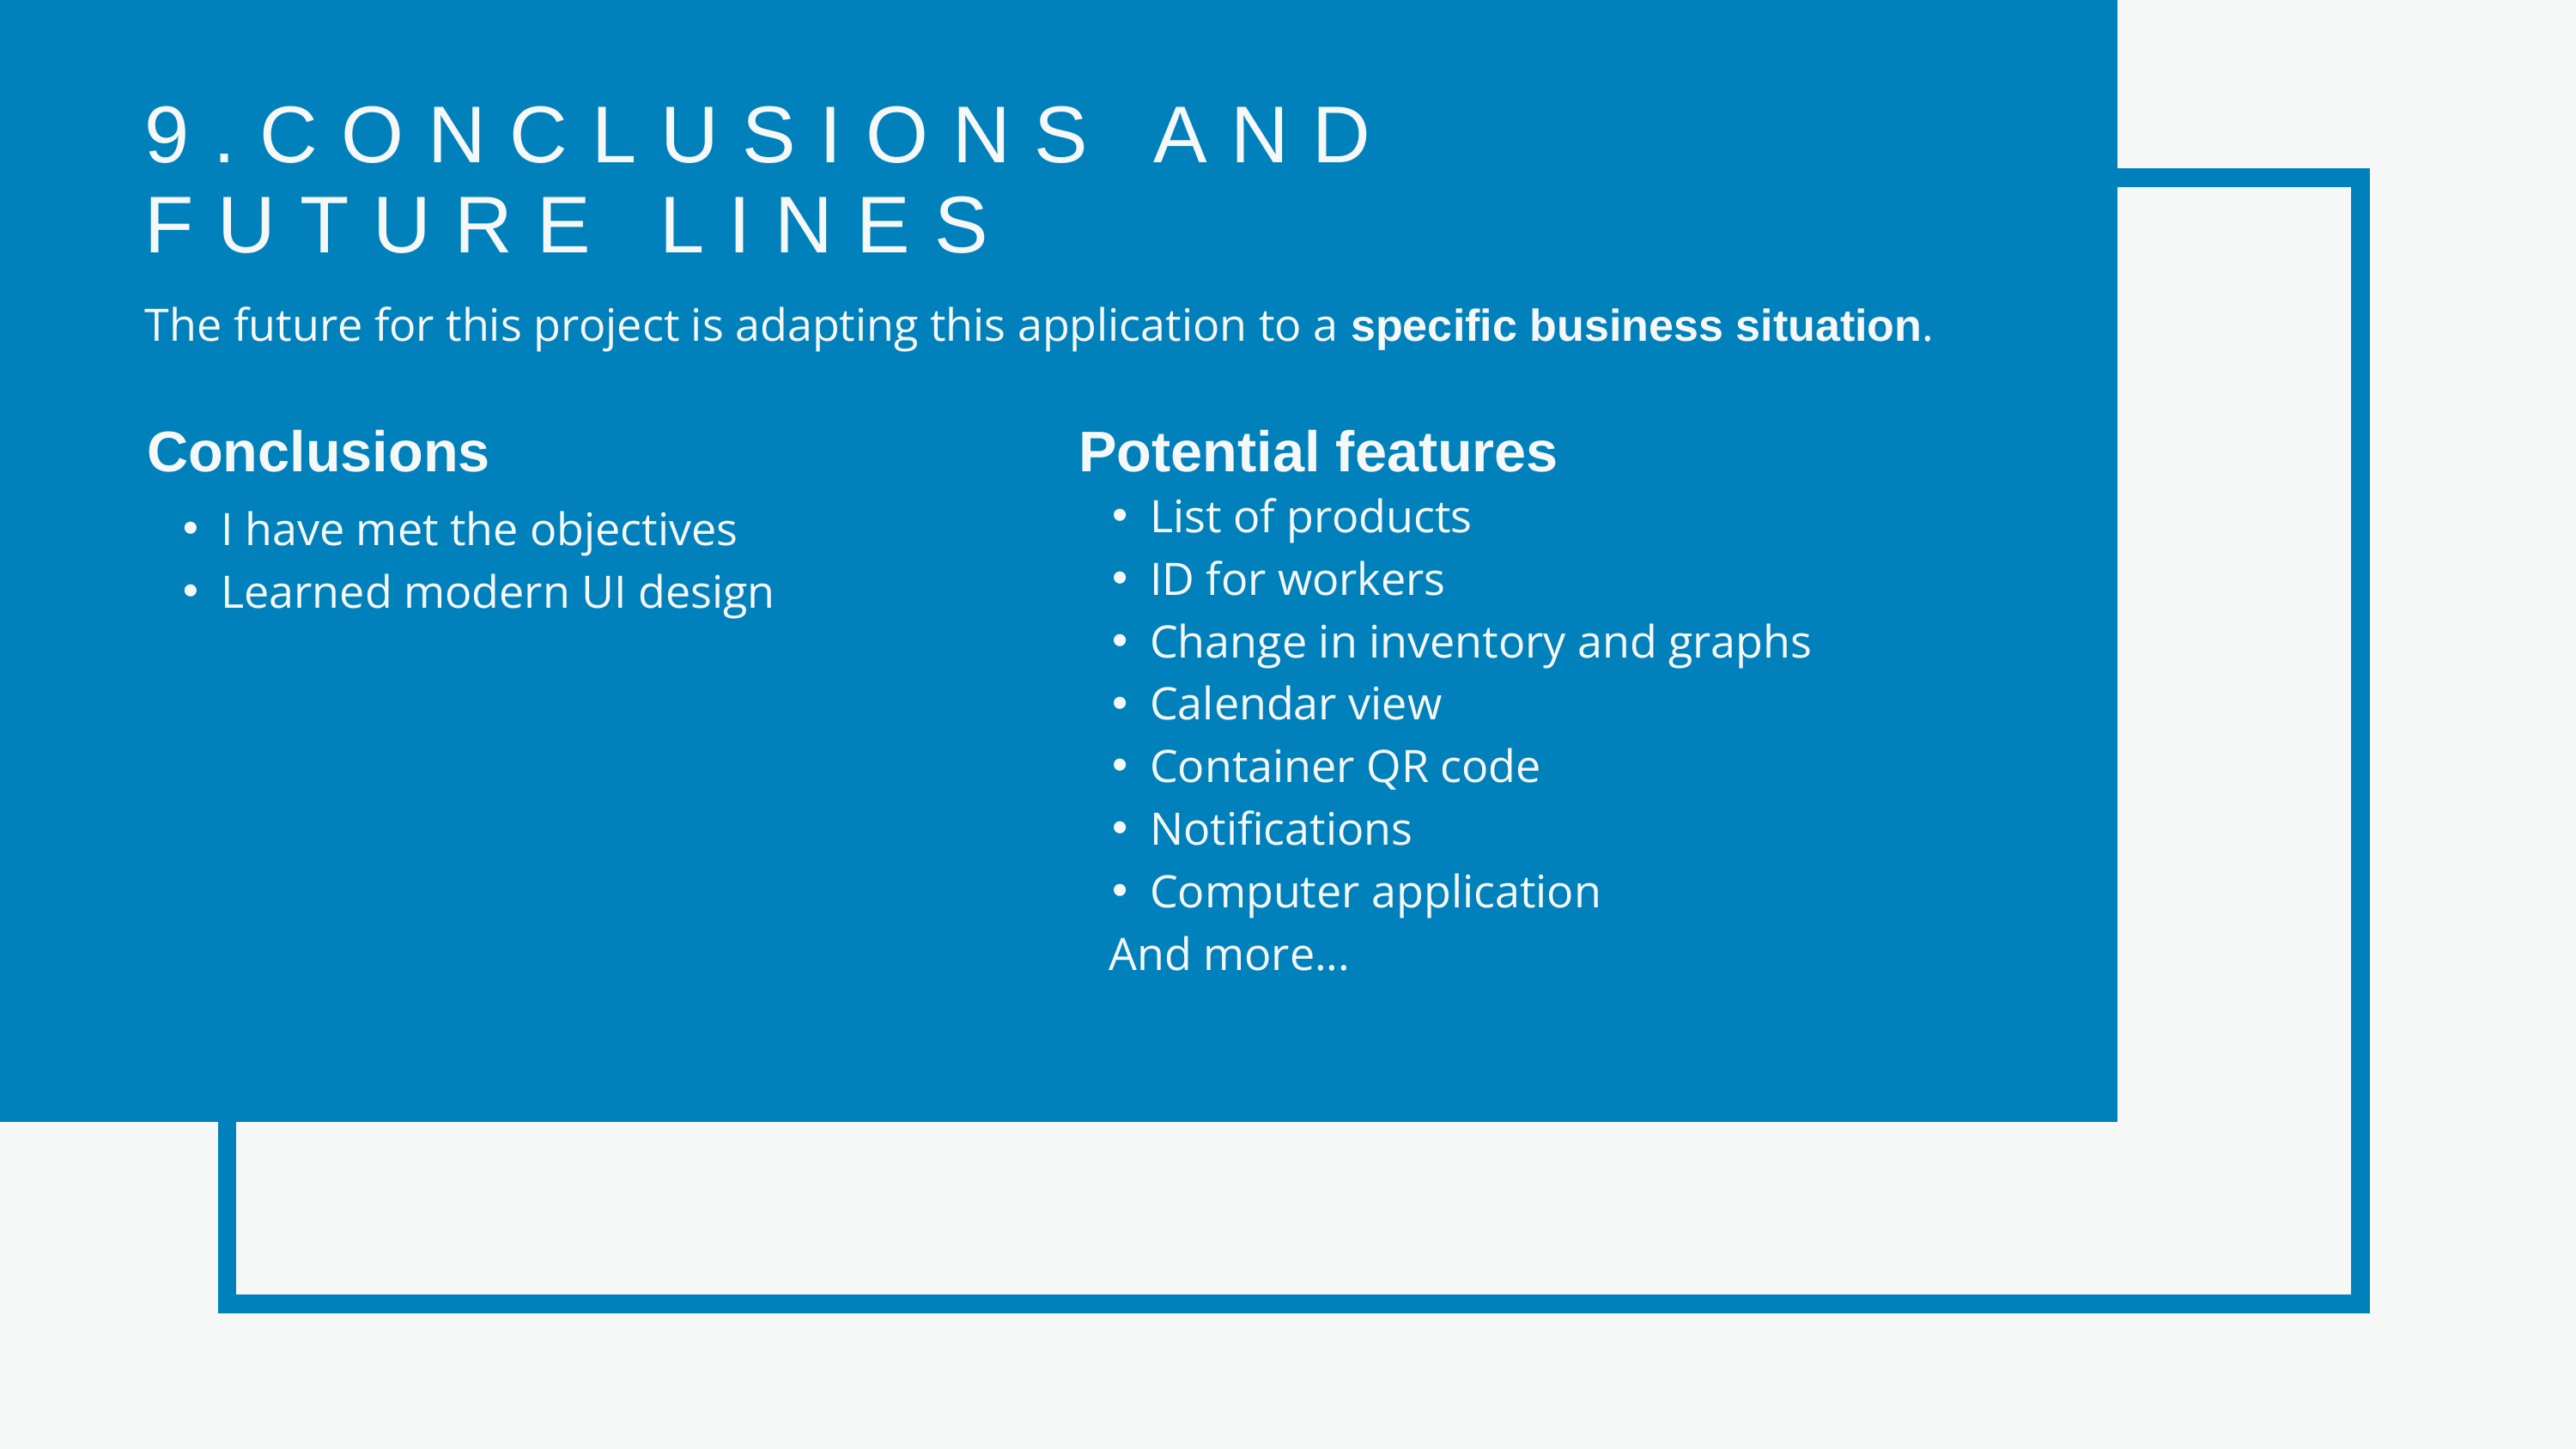

9.CONCLUSIONS AND FUTURE LINES

The future for this project is adapting this application to a specific business situation.
Conclusions
Potential features
List of products
ID for workers
Change in inventory and graphs
Calendar view
Container QR code
Notifications
Computer application
   And more...
I have met the objectives
Learned modern UI design